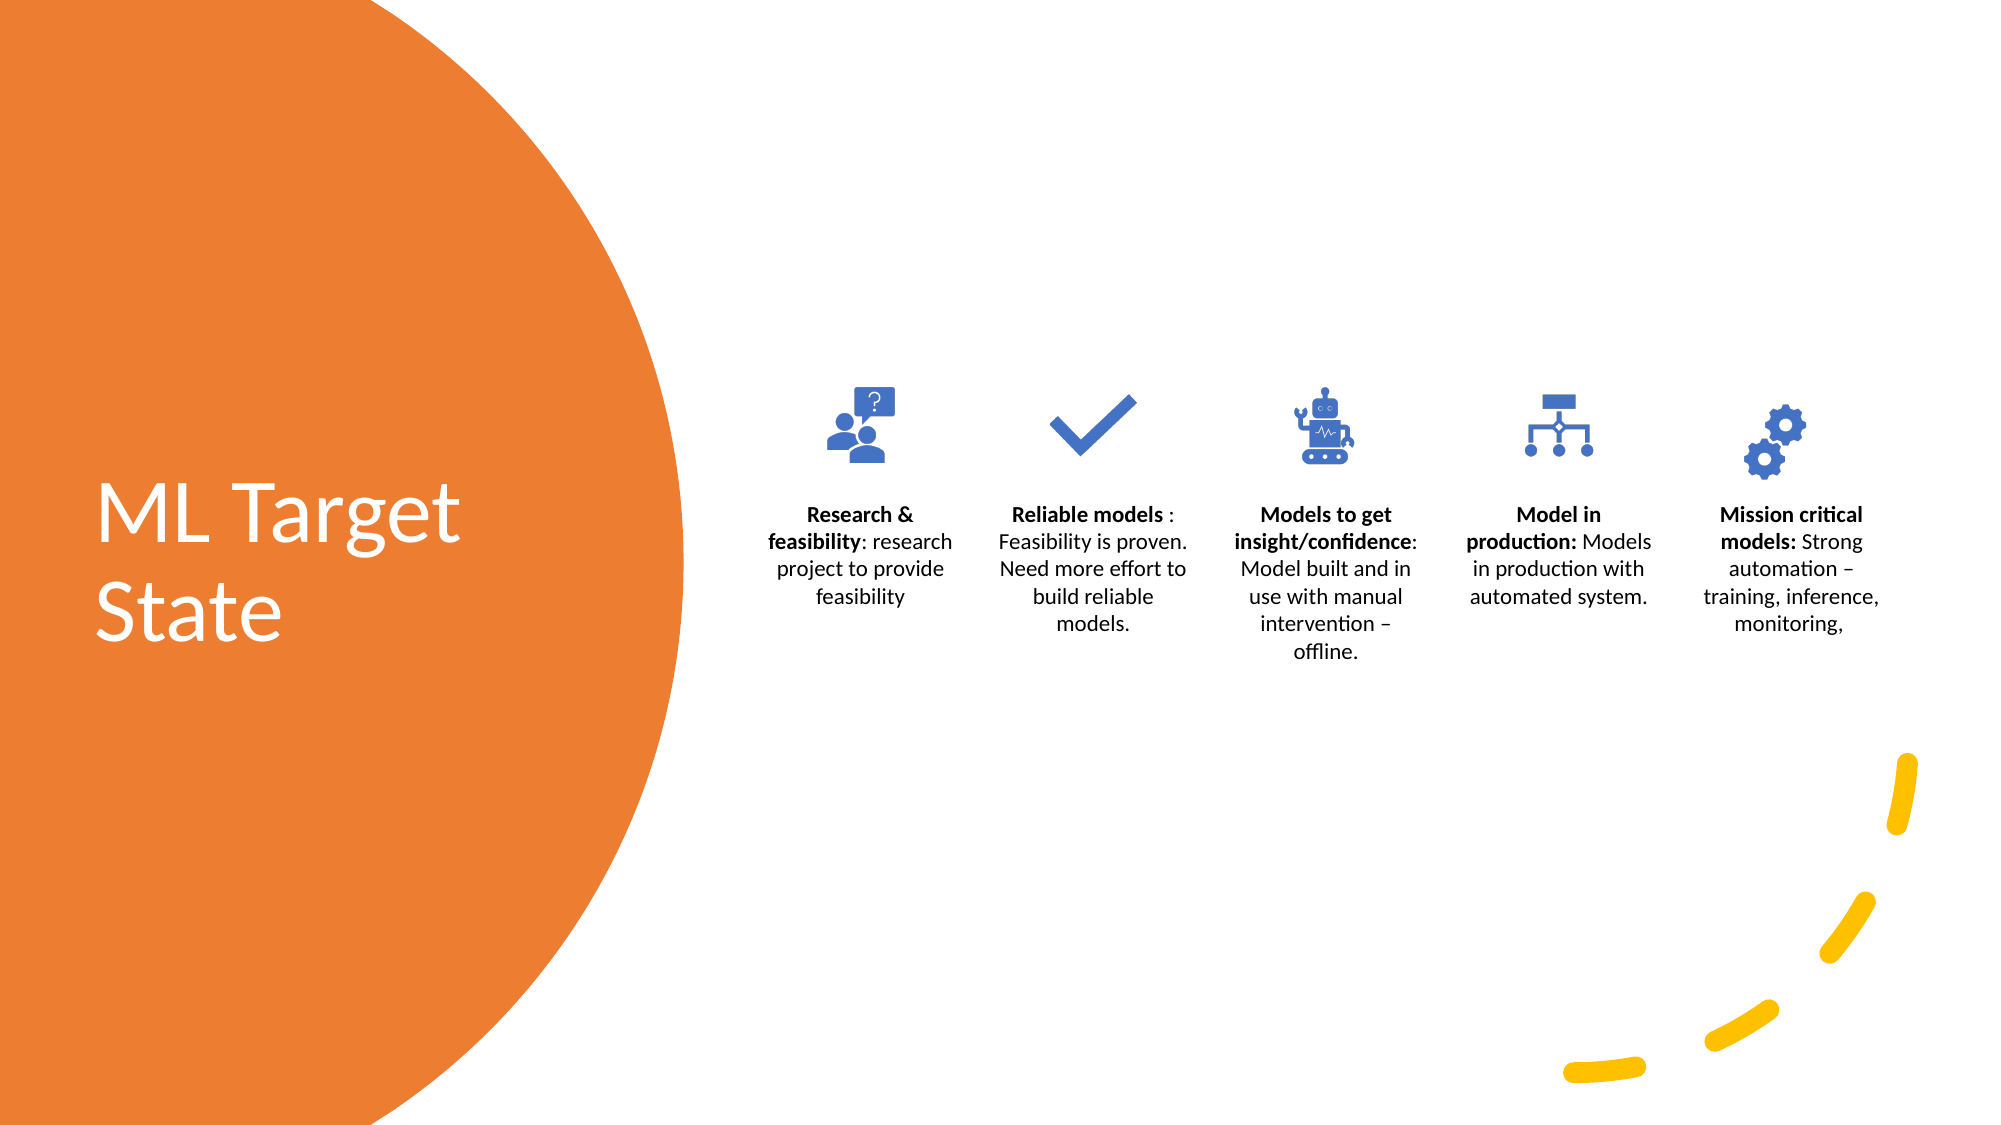

# ML Target State

Research & feasibility: research project to provide feasibility

Reliable models : Feasibility is proven. Need more effort to build reliable models.

Models to get insight/confidence: Model built and in use with manual intervention – offline.

Model in production: Models in production with automated system.

Mission critical models: Strong automation – training, inference, monitoring,